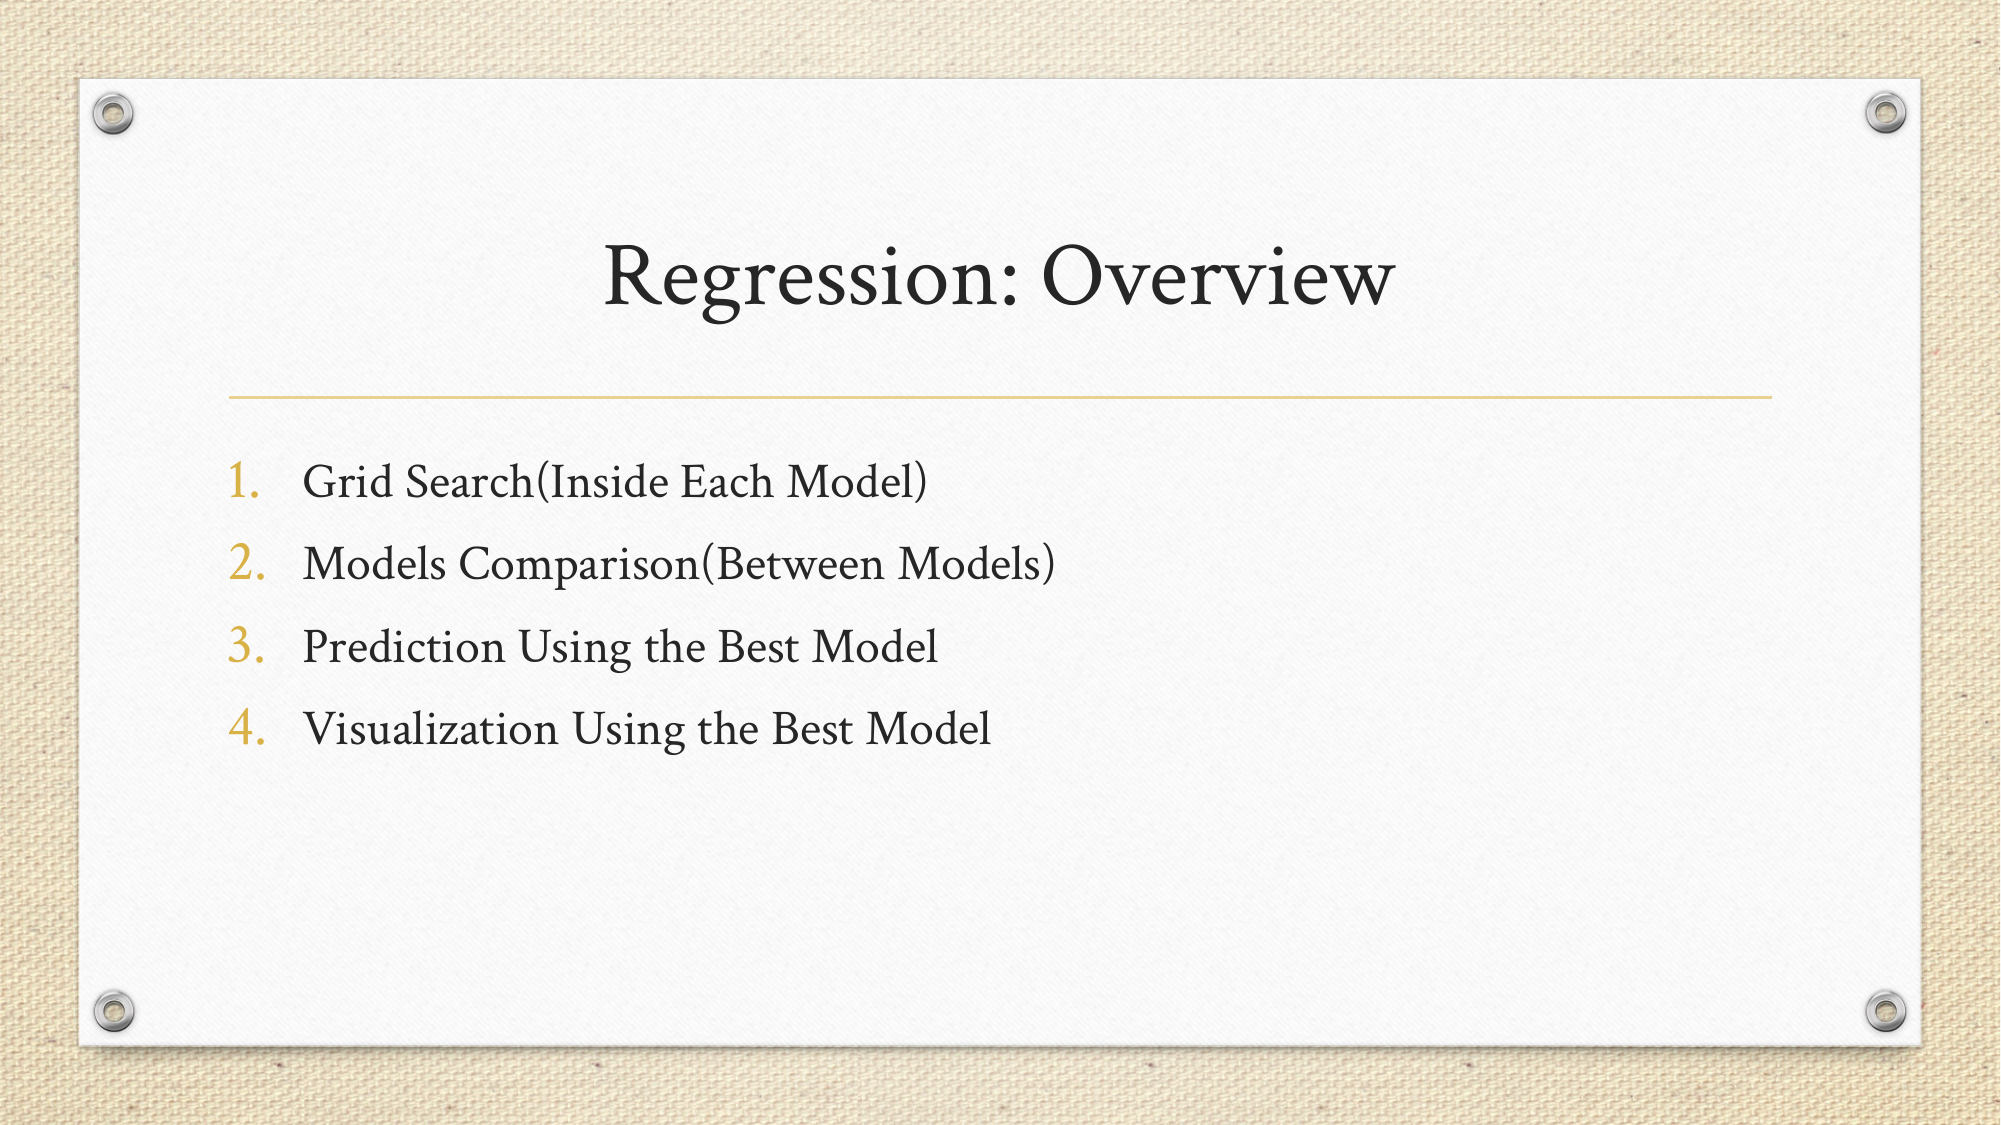

# Regression: Overview
Grid Search(Inside Each Model)
Models Comparison(Between Models)
Prediction Using the Best Model
Visualization Using the Best Model